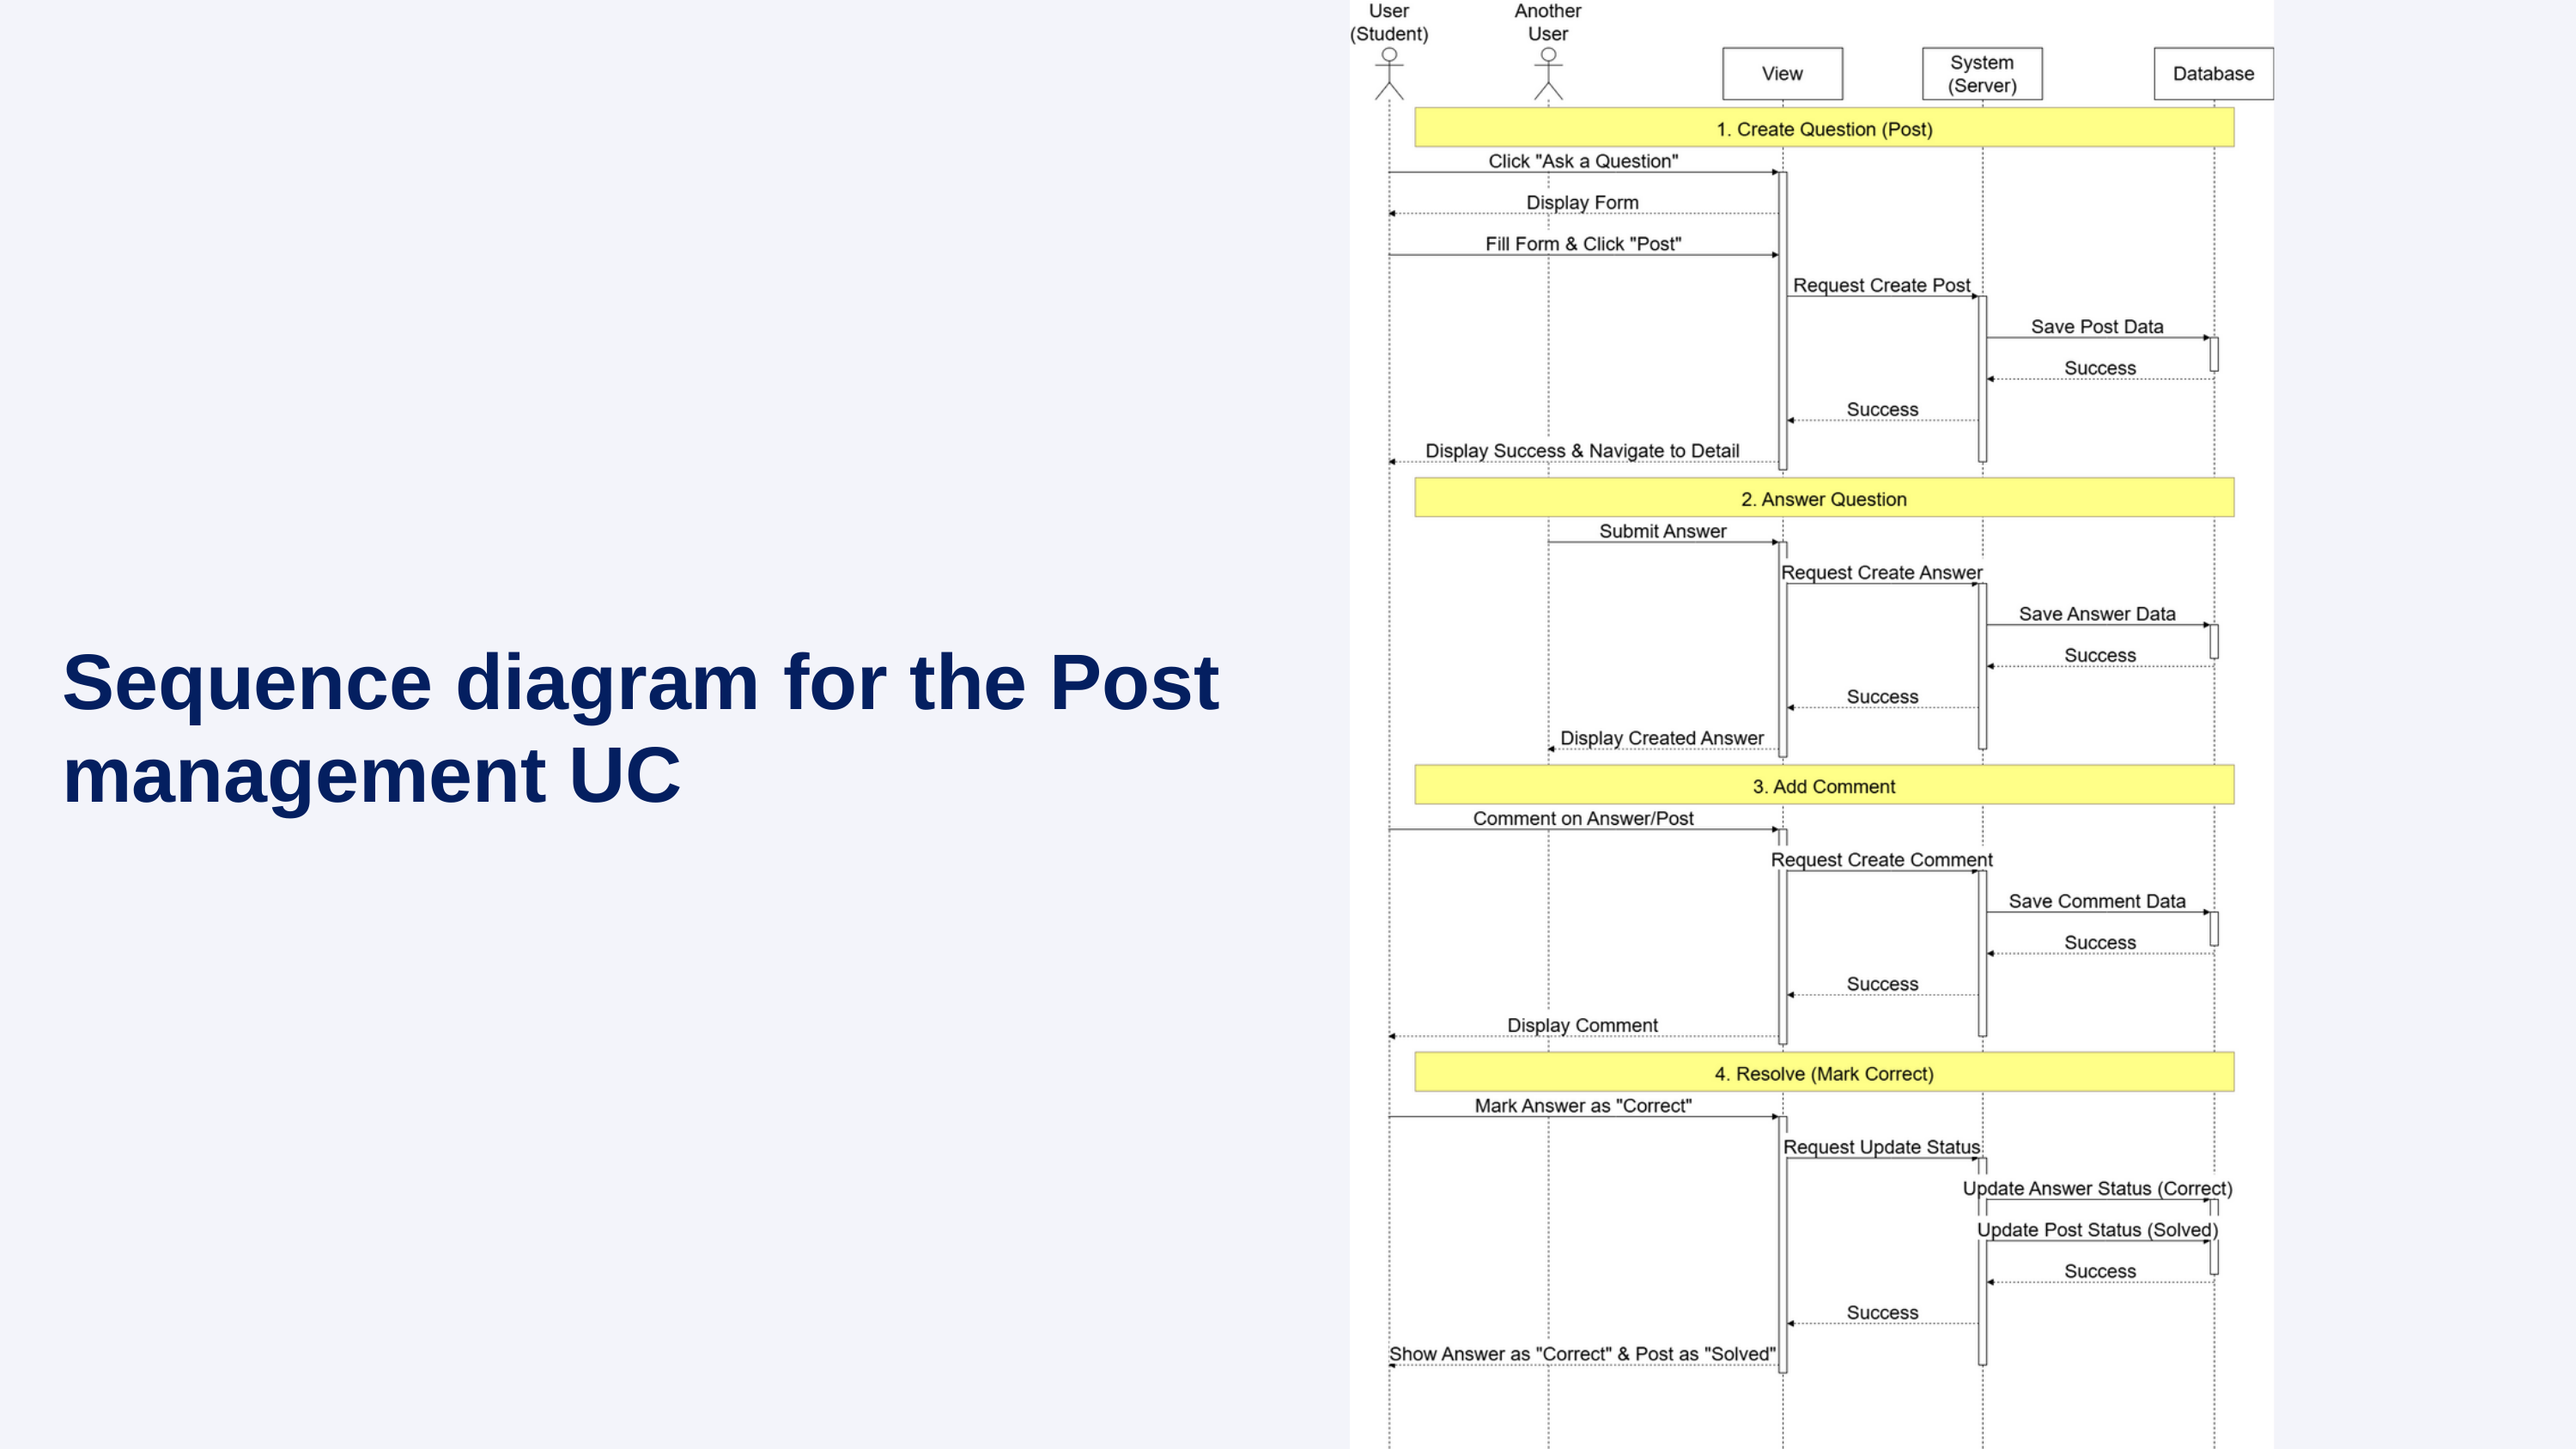

Sequence diagram for the Post management UC